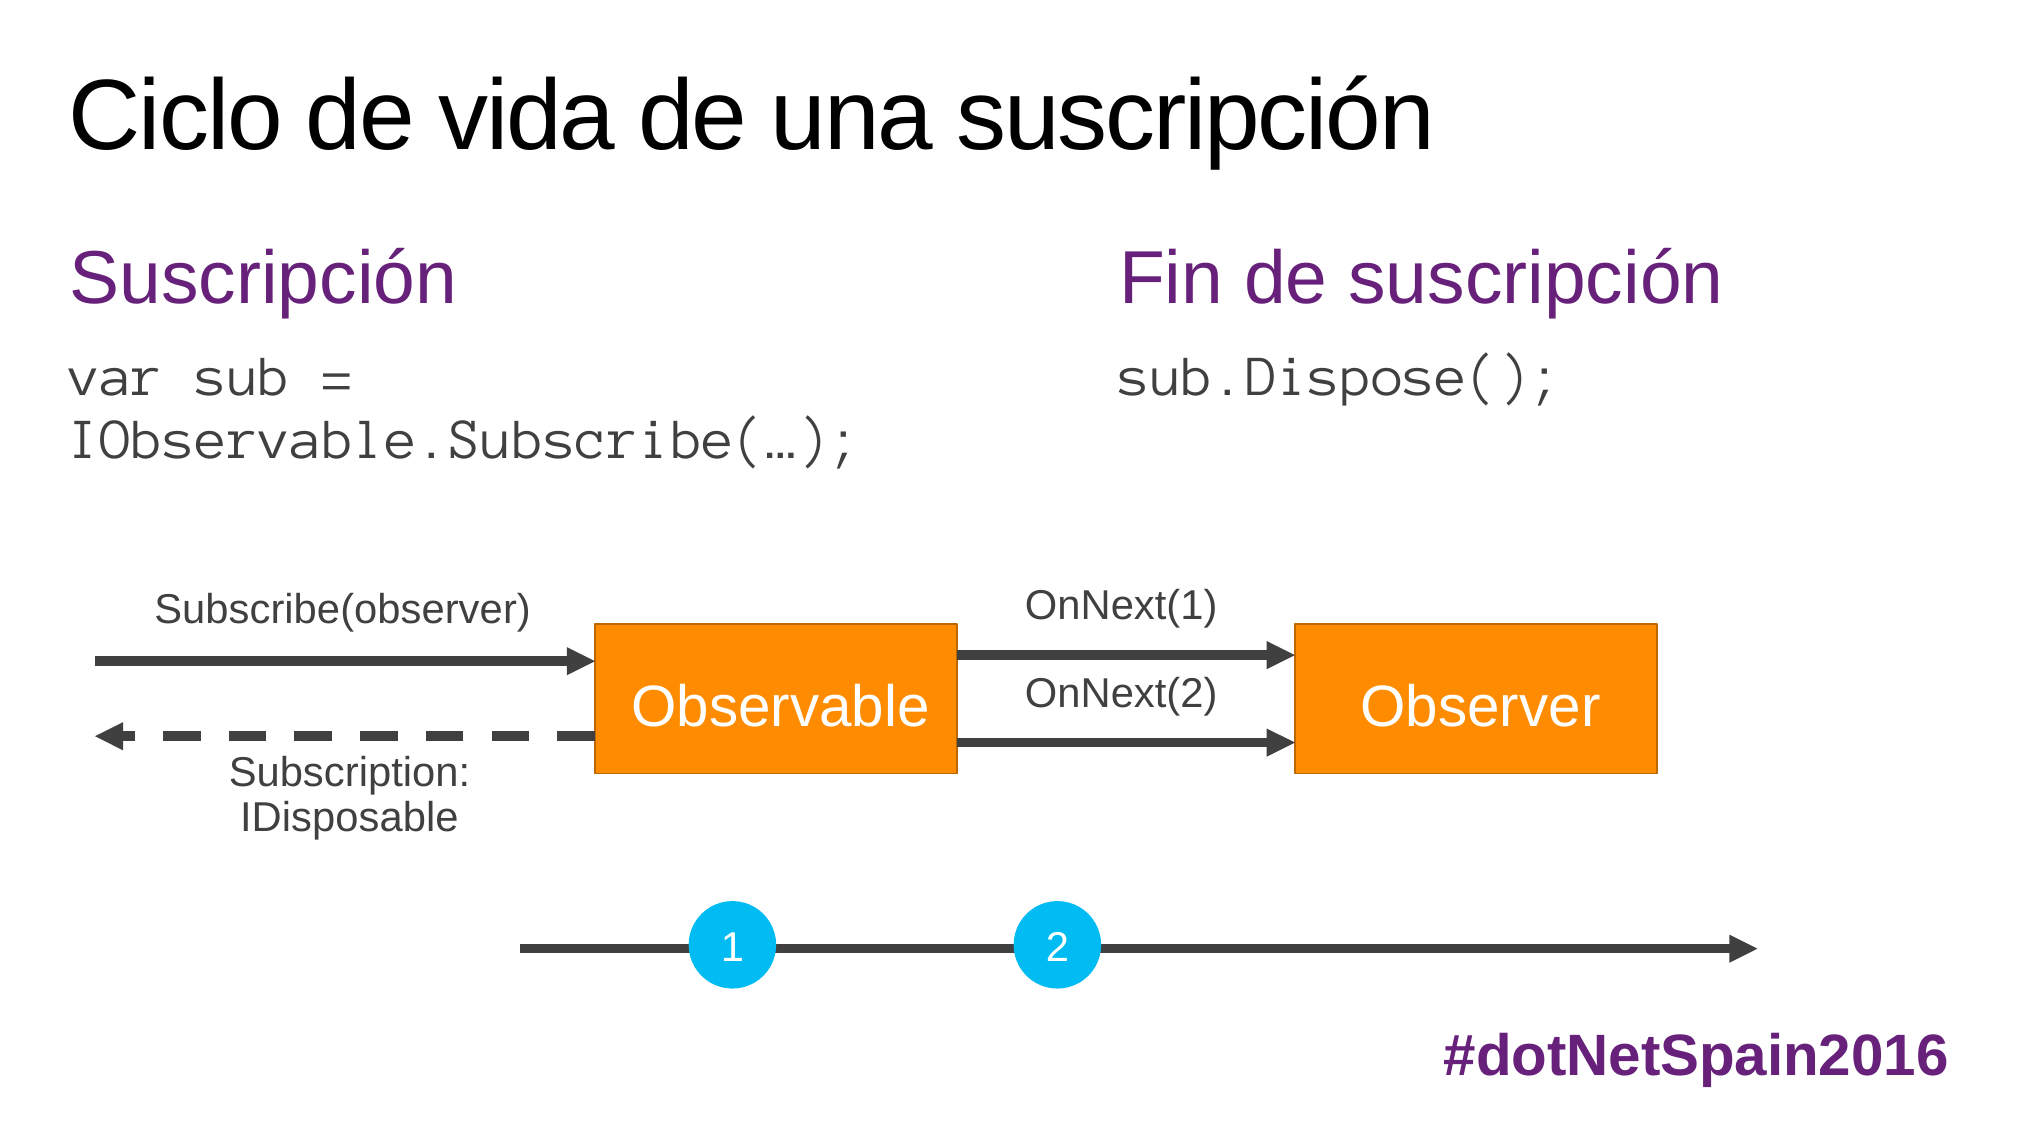

# Ciclo de vida de una suscripción
Suscripción
var sub = IObservable.Subscribe(…);
Fin de suscripción
sub.Dispose();
OnNext(1)
Subscribe(observer)
Observable
Observer
OnNext(2)
Subscription: IDisposable
1
2